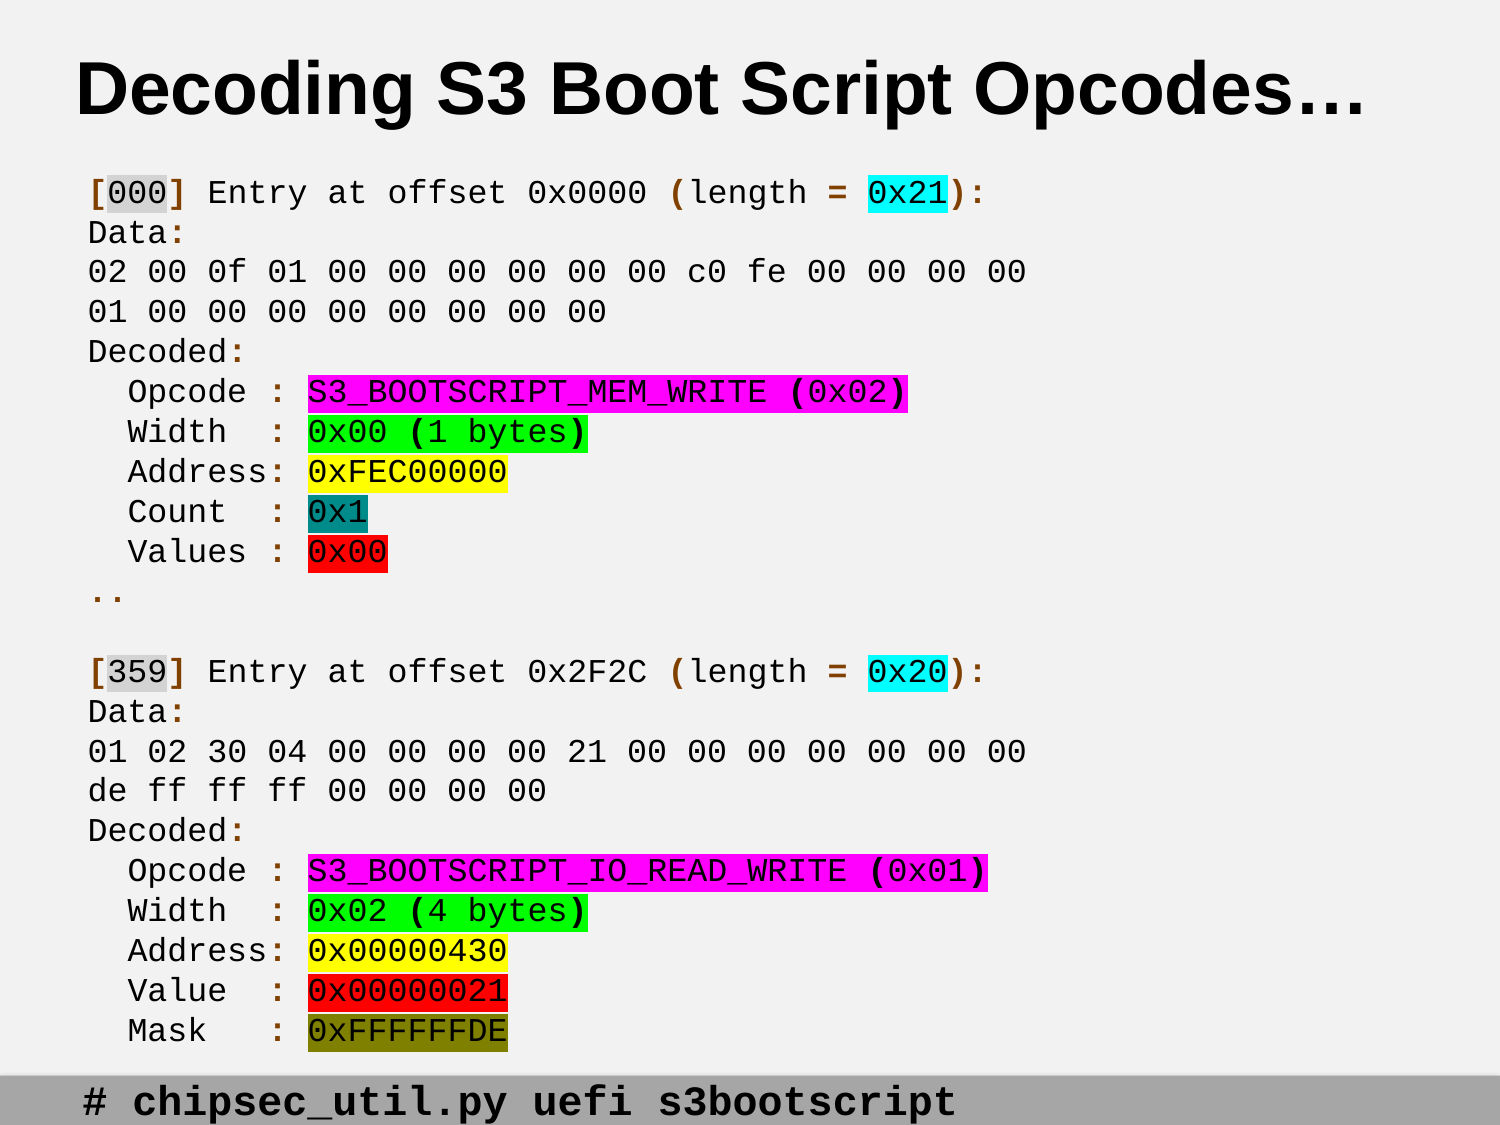

# Decoding S3 Boot Script Opcodes…
[000] Entry at offset 0x0000 (length = 0x21):
Data:
02 00 0f 01 00 00 00 00 00 00 c0 fe 00 00 00 00
01 00 00 00 00 00 00 00 00
Decoded:
  Opcode : S3_BOOTSCRIPT_MEM_WRITE (0x02)
  Width  : 0x00 (1 bytes)
  Address: 0xFEC00000
  Count  : 0x1
  Values : 0x00
..

[359] Entry at offset 0x2F2C (length = 0x20):
Data:
01 02 30 04 00 00 00 00 21 00 00 00 00 00 00 00
de ff ff ff 00 00 00 00
Decoded:
  Opcode : S3_BOOTSCRIPT_IO_READ_WRITE (0x01)
  Width  : 0x02 (4 bytes)
  Address: 0x00000430
  Value  : 0x00000021
  Mask   : 0xFFFFFFDE
# chipsec_util.py uefi s3bootscript